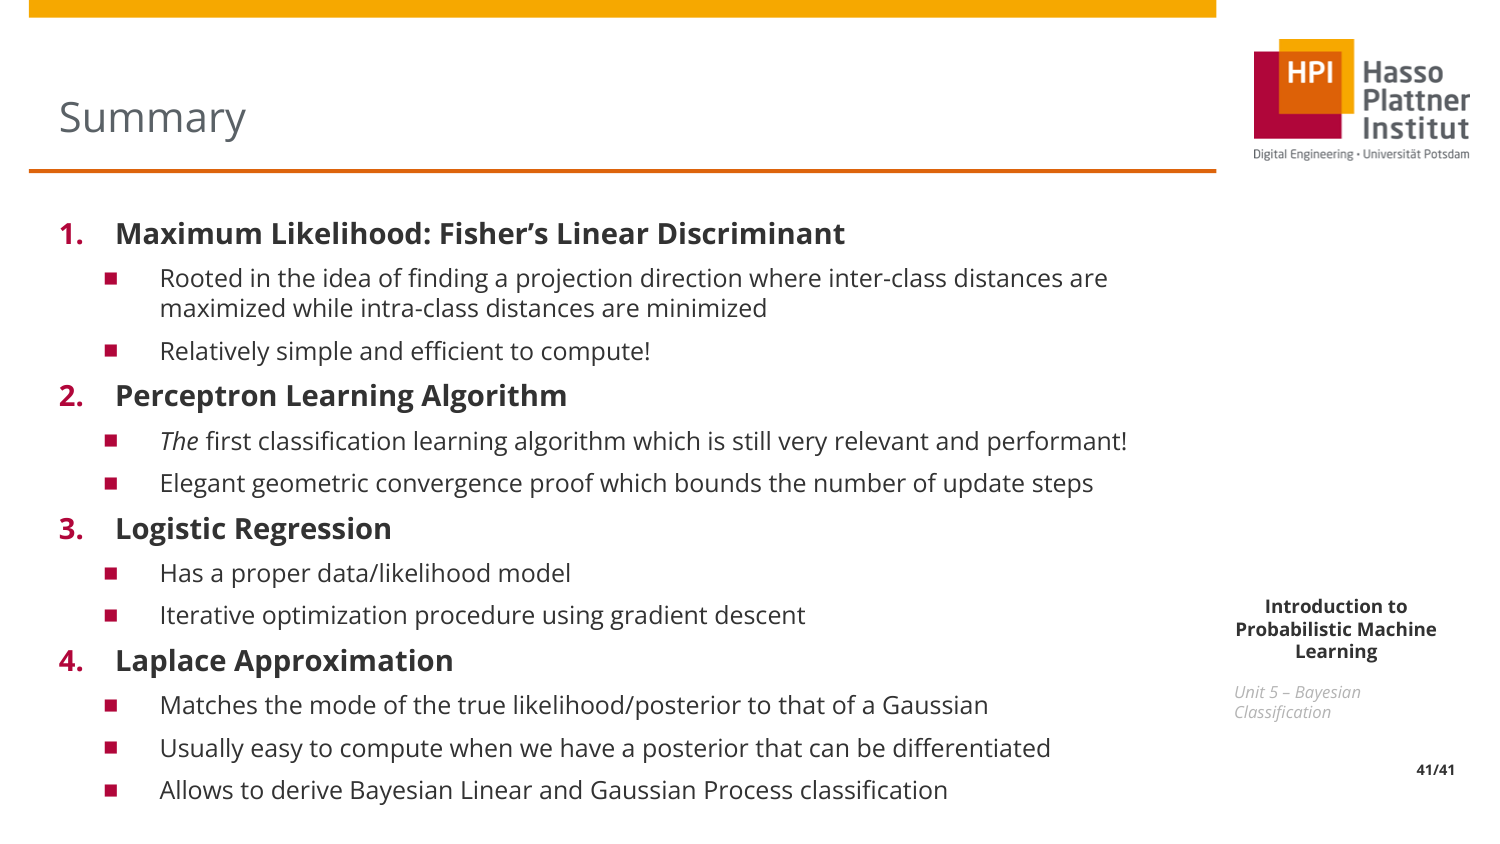

# Summary
Maximum Likelihood: Fisher’s Linear Discriminant
Rooted in the idea of finding a projection direction where inter-class distances are maximized while intra-class distances are minimized
Relatively simple and efficient to compute!
Perceptron Learning Algorithm
The first classification learning algorithm which is still very relevant and performant!
Elegant geometric convergence proof which bounds the number of update steps
Logistic Regression
Has a proper data/likelihood model
Iterative optimization procedure using gradient descent
Laplace Approximation
Matches the mode of the true likelihood/posterior to that of a Gaussian
Usually easy to compute when we have a posterior that can be differentiated
Allows to derive Bayesian Linear and Gaussian Process classification